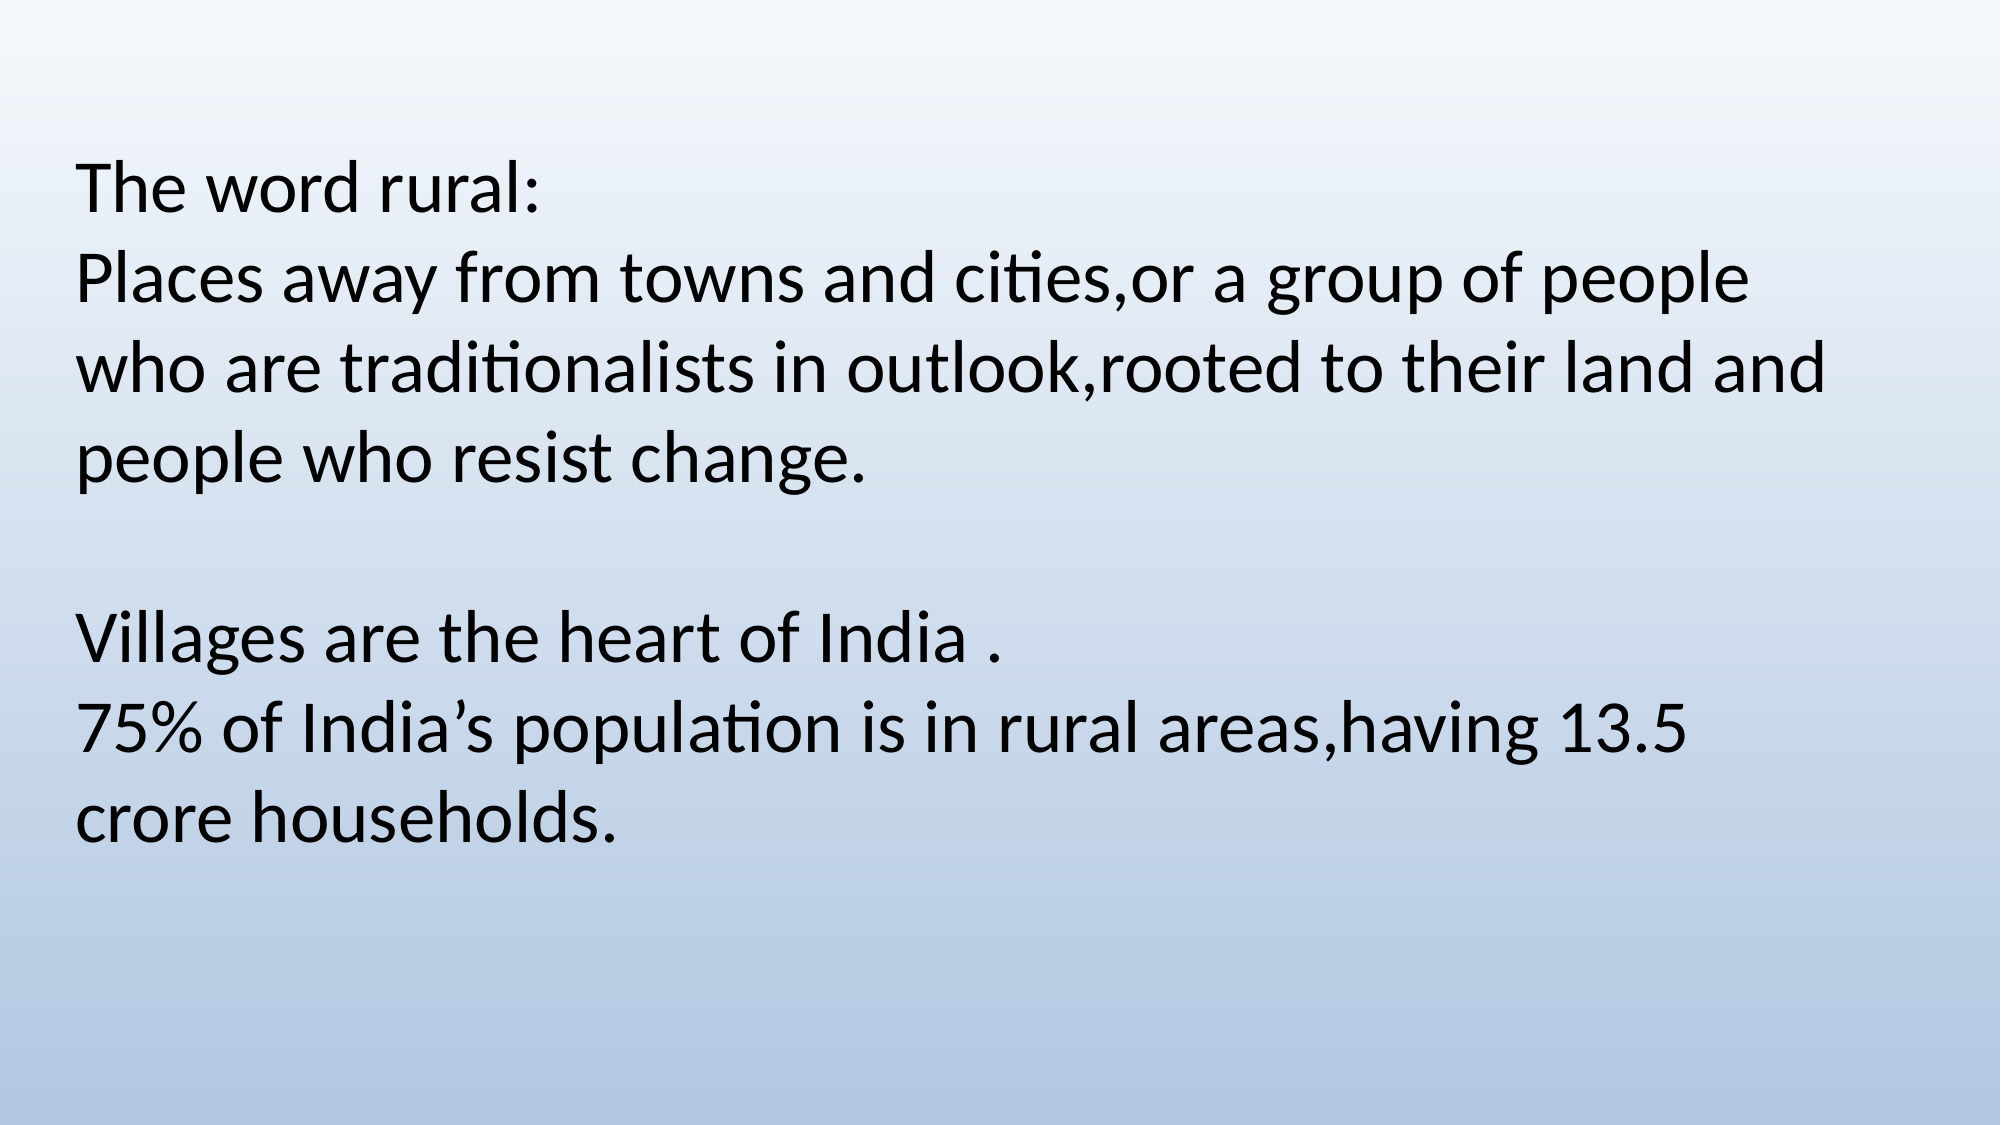

#
The word rural:
Places away from towns and cities,or a group of people who are traditionalists in outlook,rooted to their land and people who resist change.

Villages are the heart of India .
75% of India’s population is in rural areas,having 13.5 crore households.